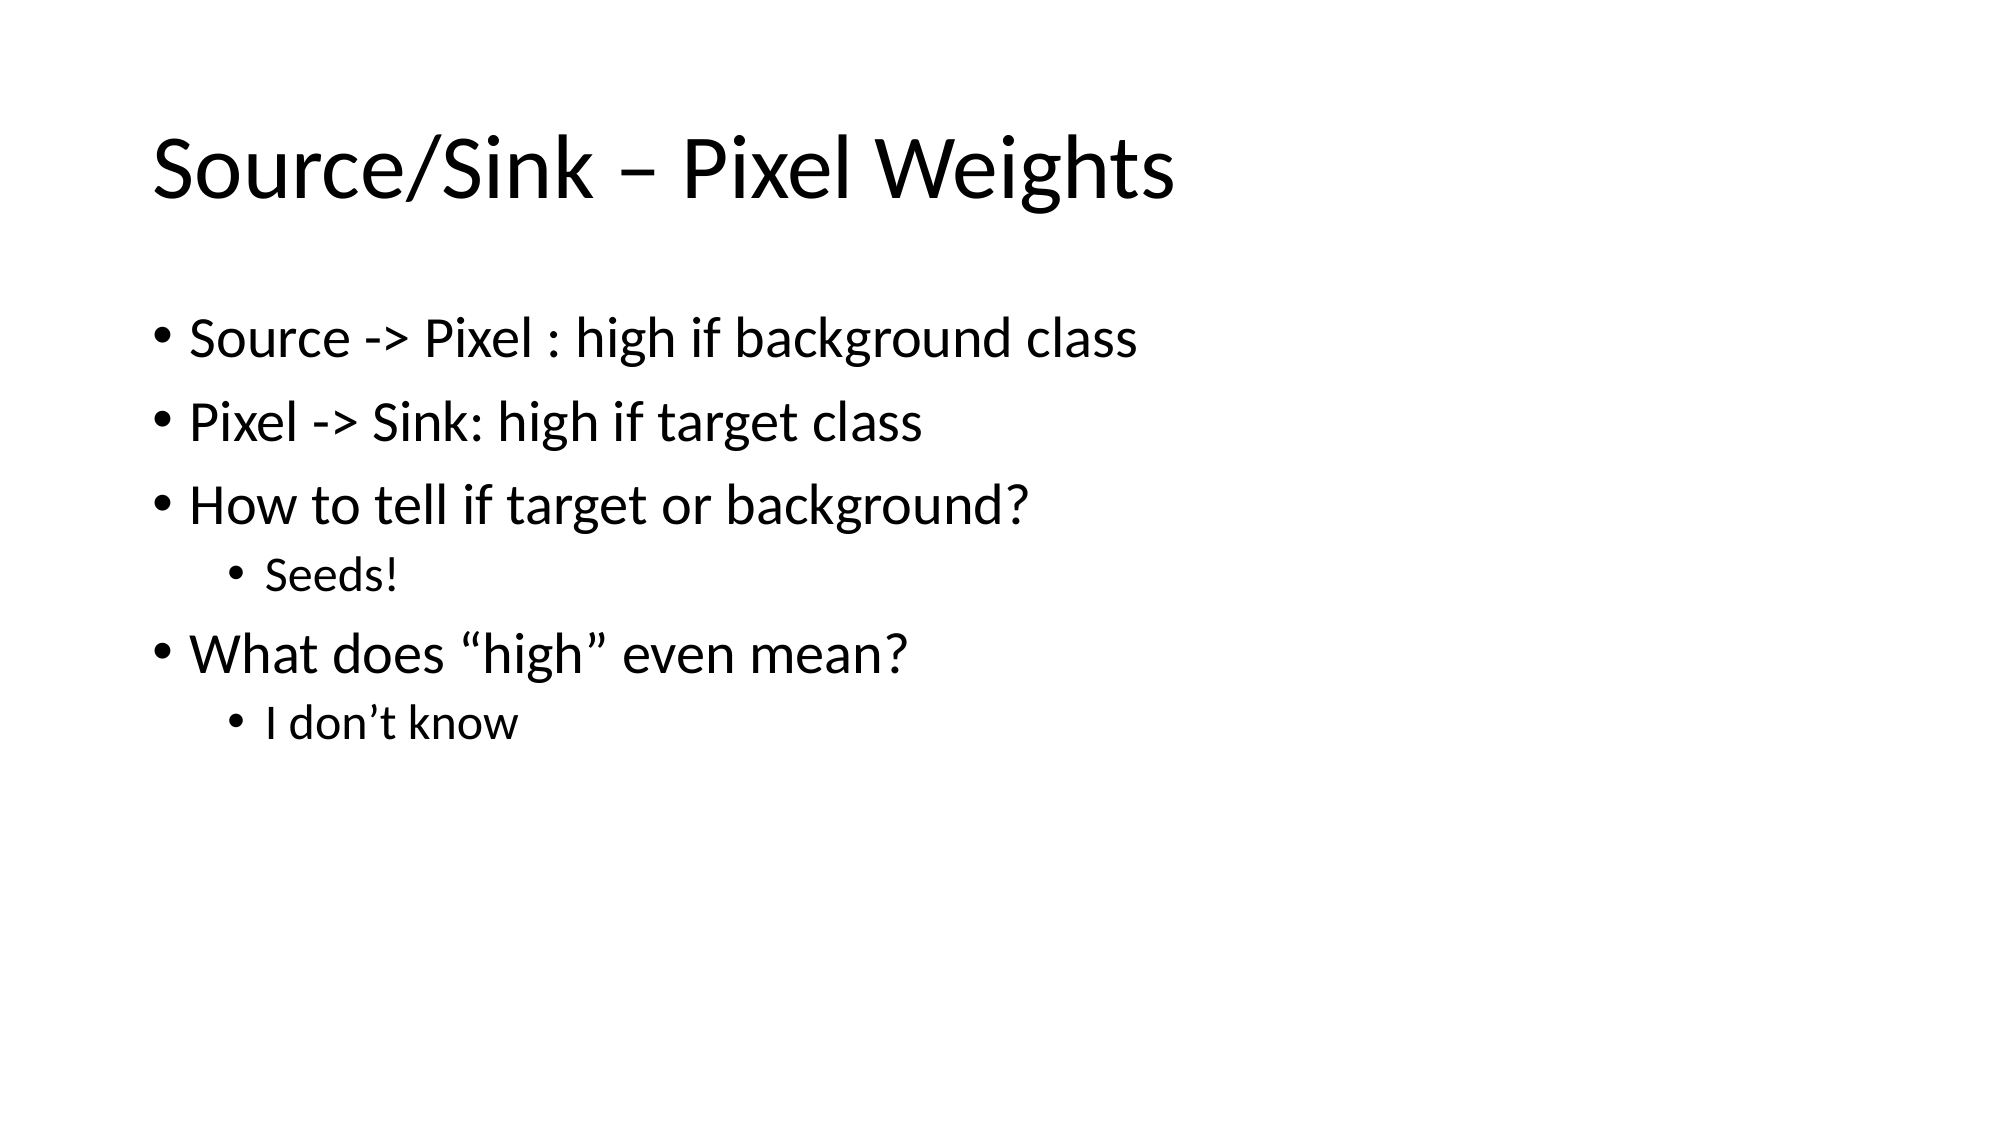

# Source/Sink – Pixel Weights
Source -> Pixel : high if background class
Pixel -> Sink: high if target class
How to tell if target or background?
Seeds!
What does “high” even mean?
I don’t know